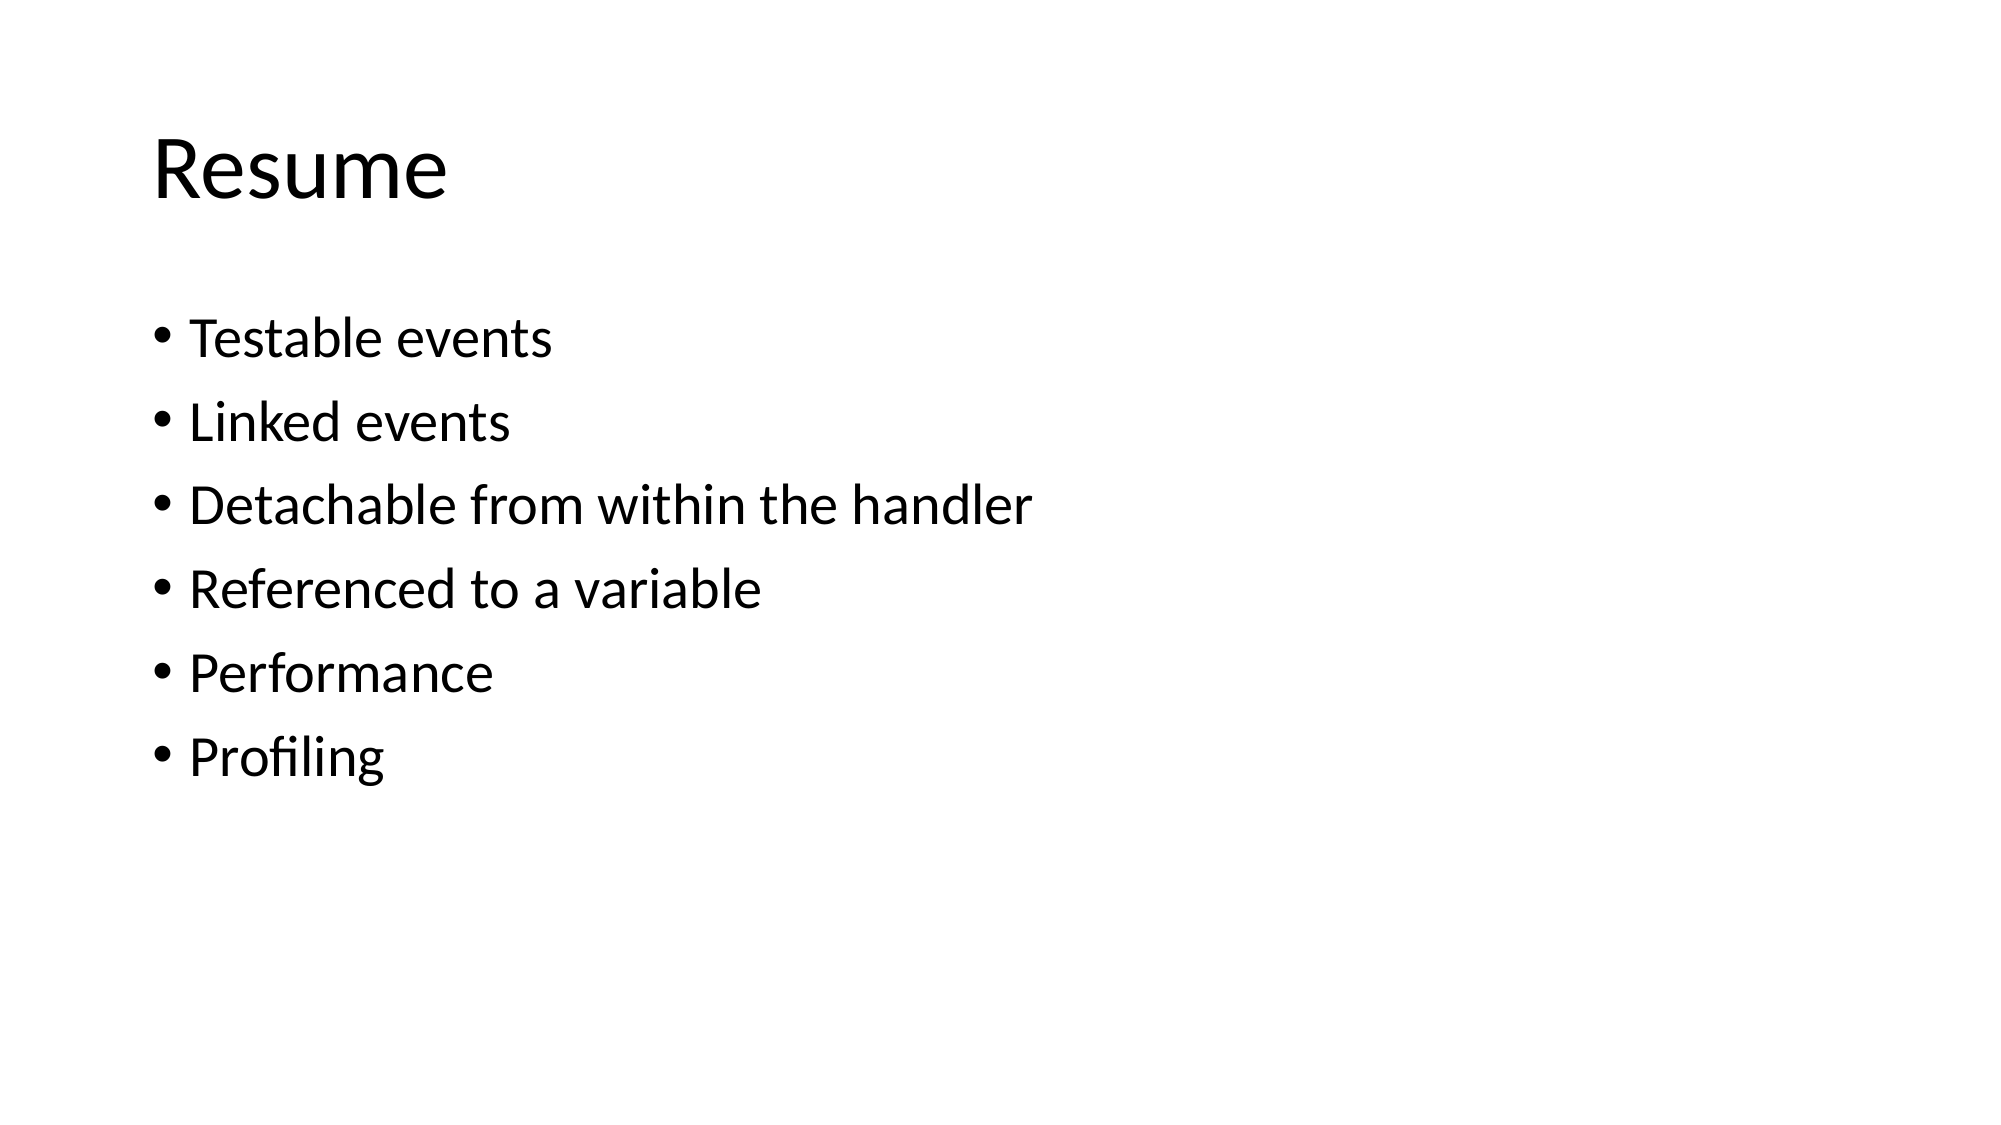

# Resume
Testable events
Linked events
Detachable from within the handler
Referenced to a variable
Performance
Profiling